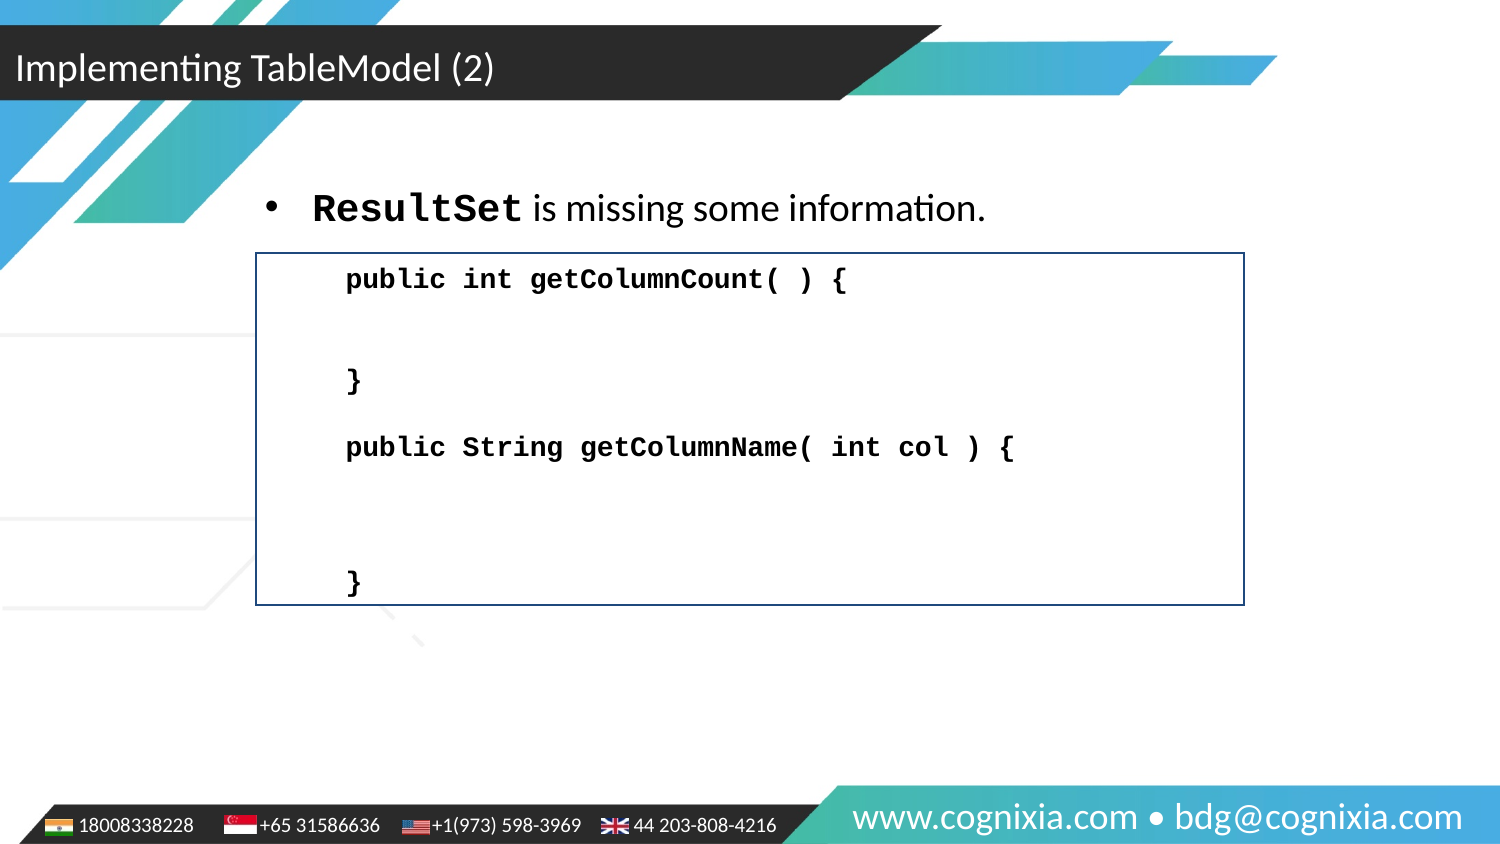

Implementing TableModel (2)
ResultSet is missing some information.
public int getColumnCount( ) {

}

public String getColumnName( int col ) {

}